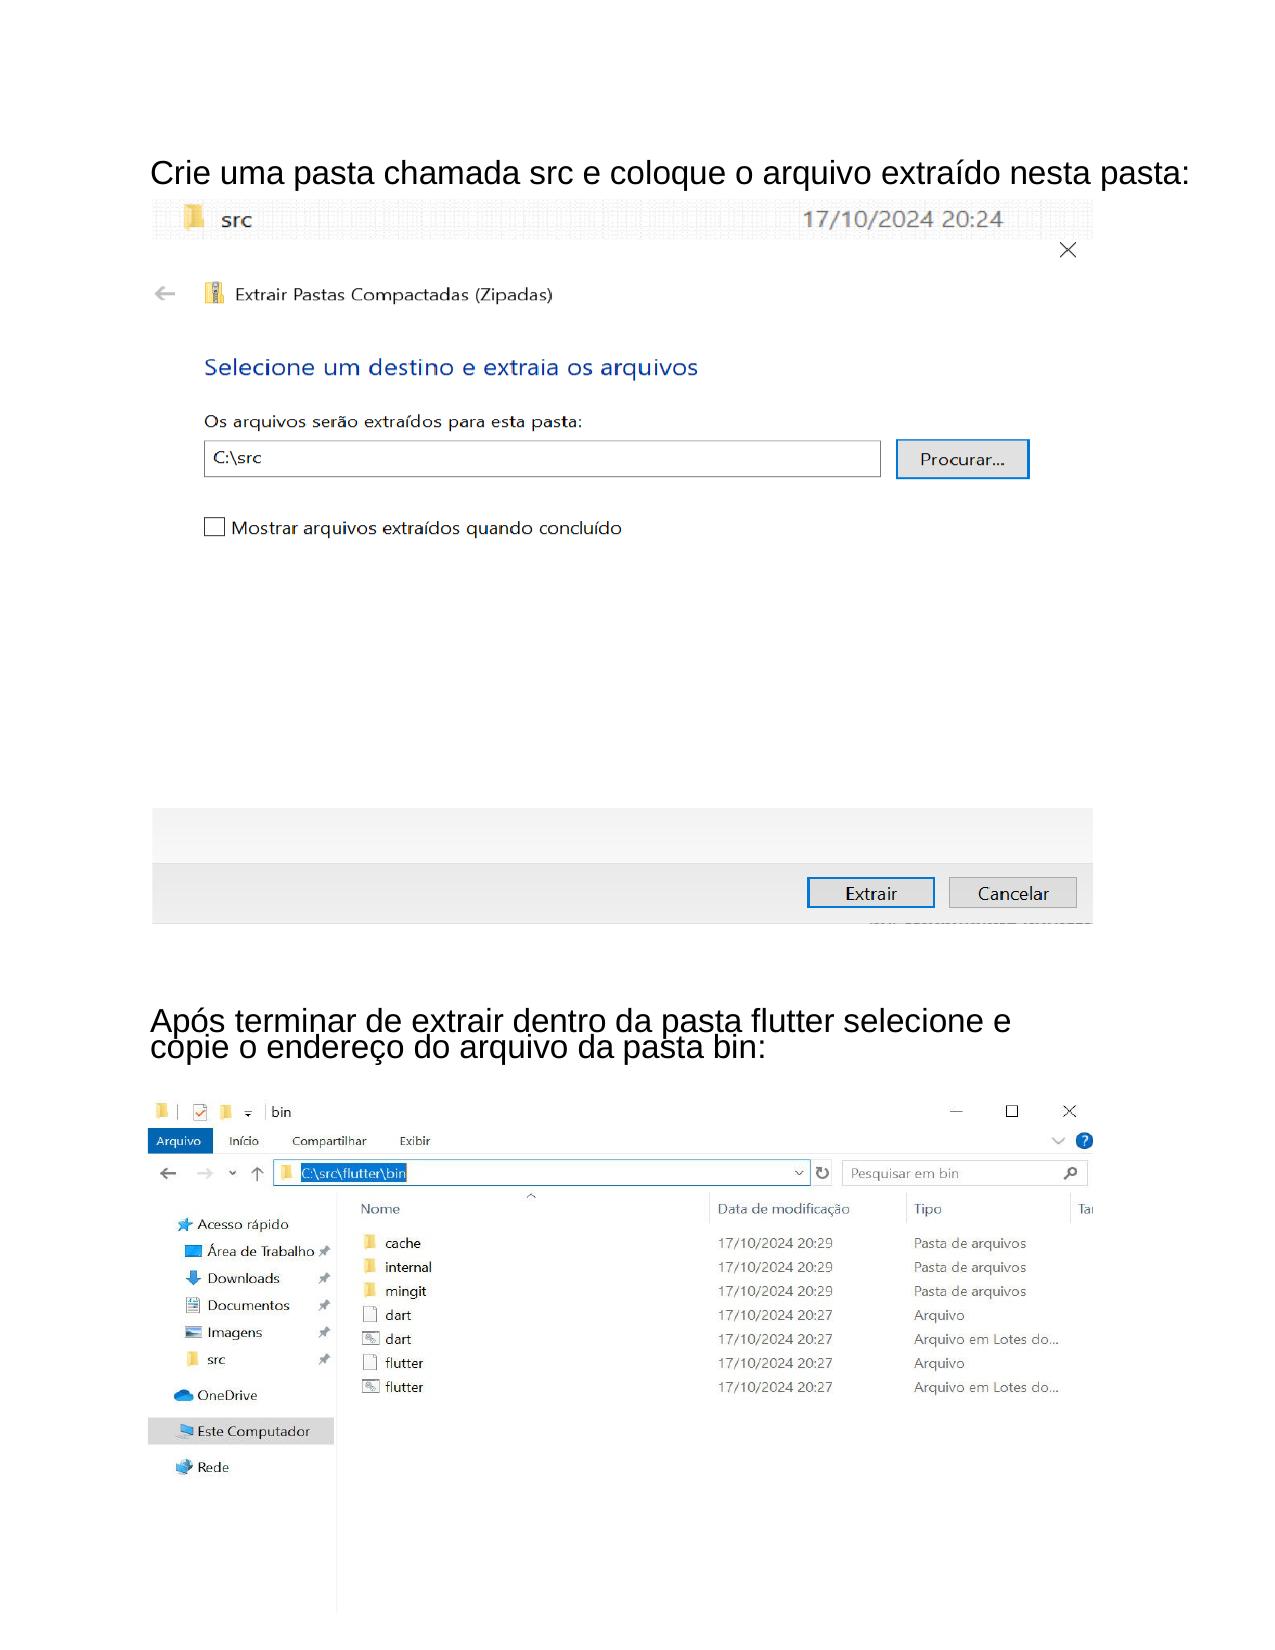

Crie uma pasta chamada src e coloque o arquivo extraído nesta pasta:

Após terminar de extrair dentro da pasta flutter selecione e copie o endereço do arquivo da pasta bin: